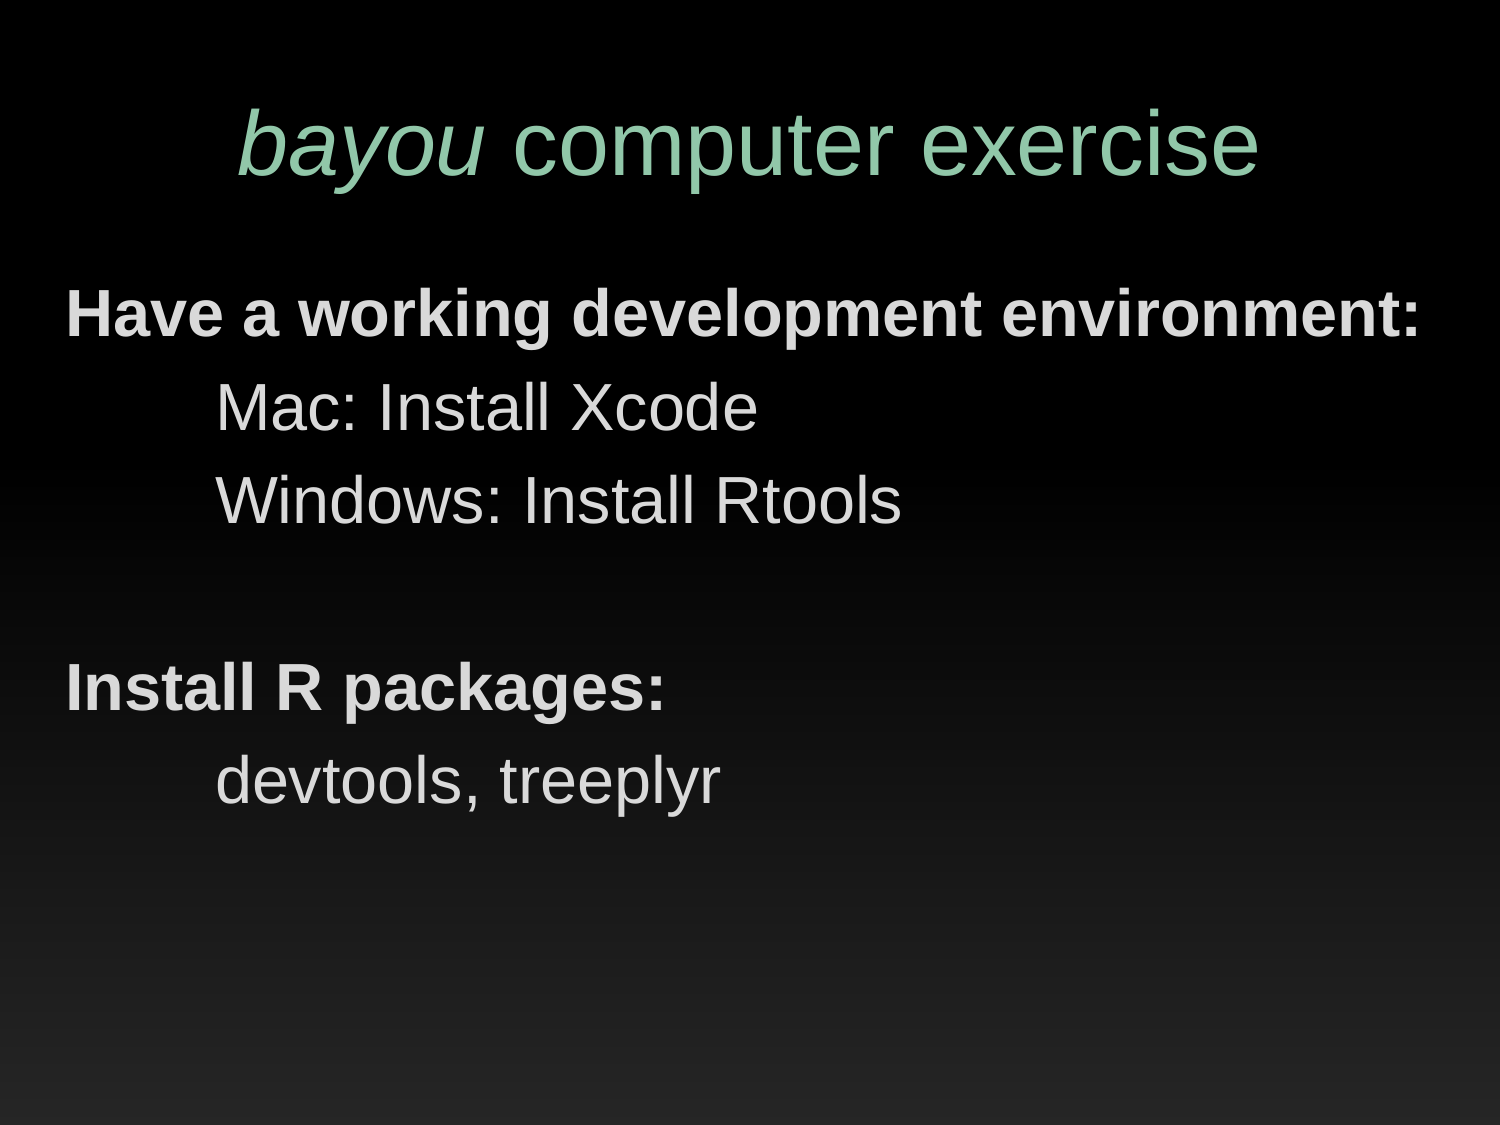

# bayou computer exercise
Have a working development environment:
	Mac: Install Xcode
	Windows: Install Rtools

Install R packages:
	devtools, treeplyr